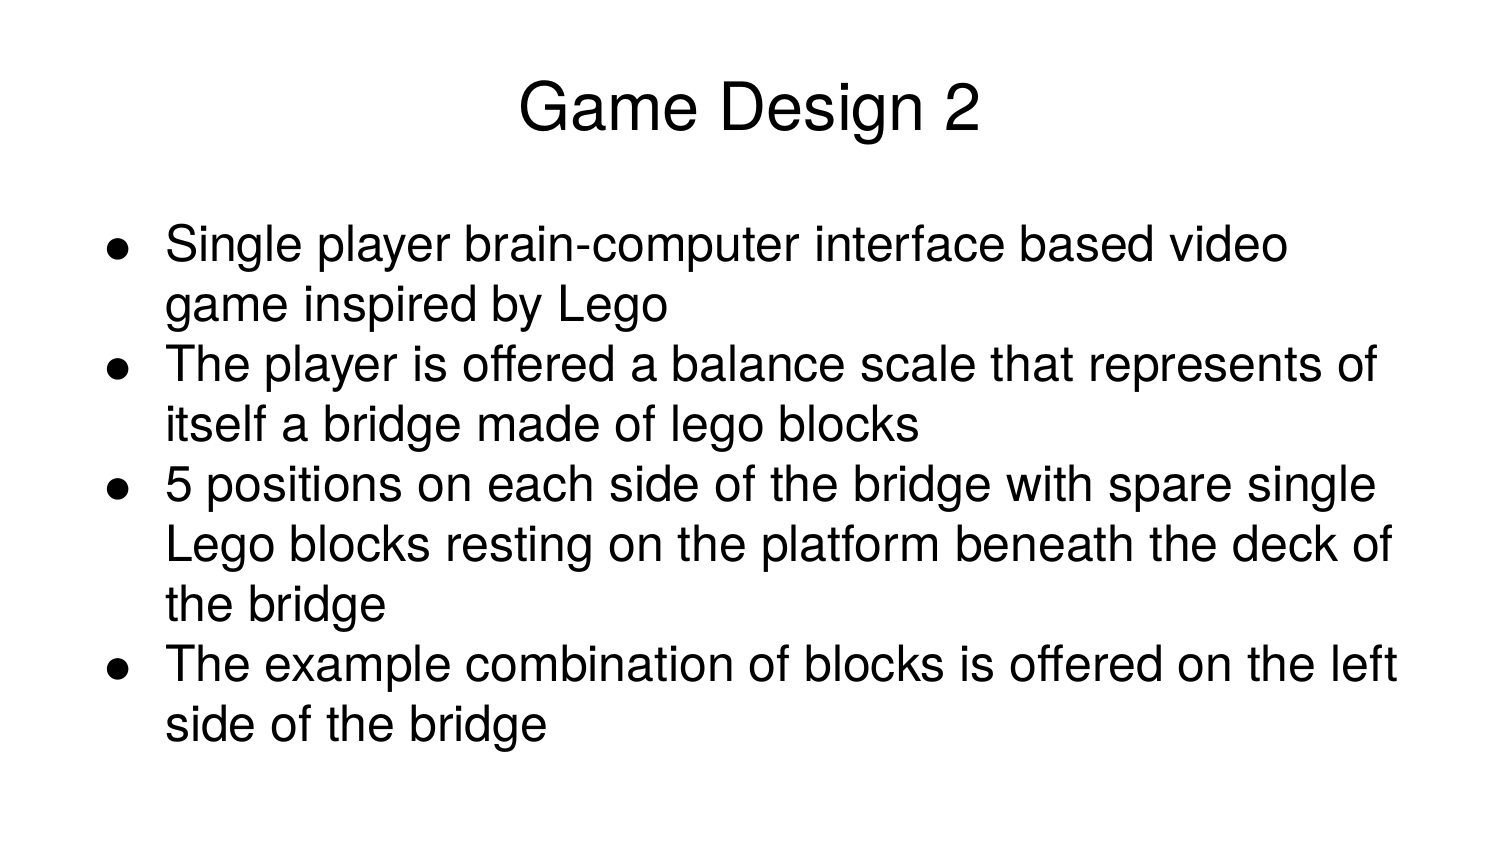

# Game Design 2
Single player brain-computer interface based video game inspired by Lego
The player is offered a balance scale that represents of itself a bridge made of lego blocks
5 positions on each side of the bridge with spare single Lego blocks resting on the platform beneath the deck of the bridge
The example combination of blocks is offered on the left side of the bridge